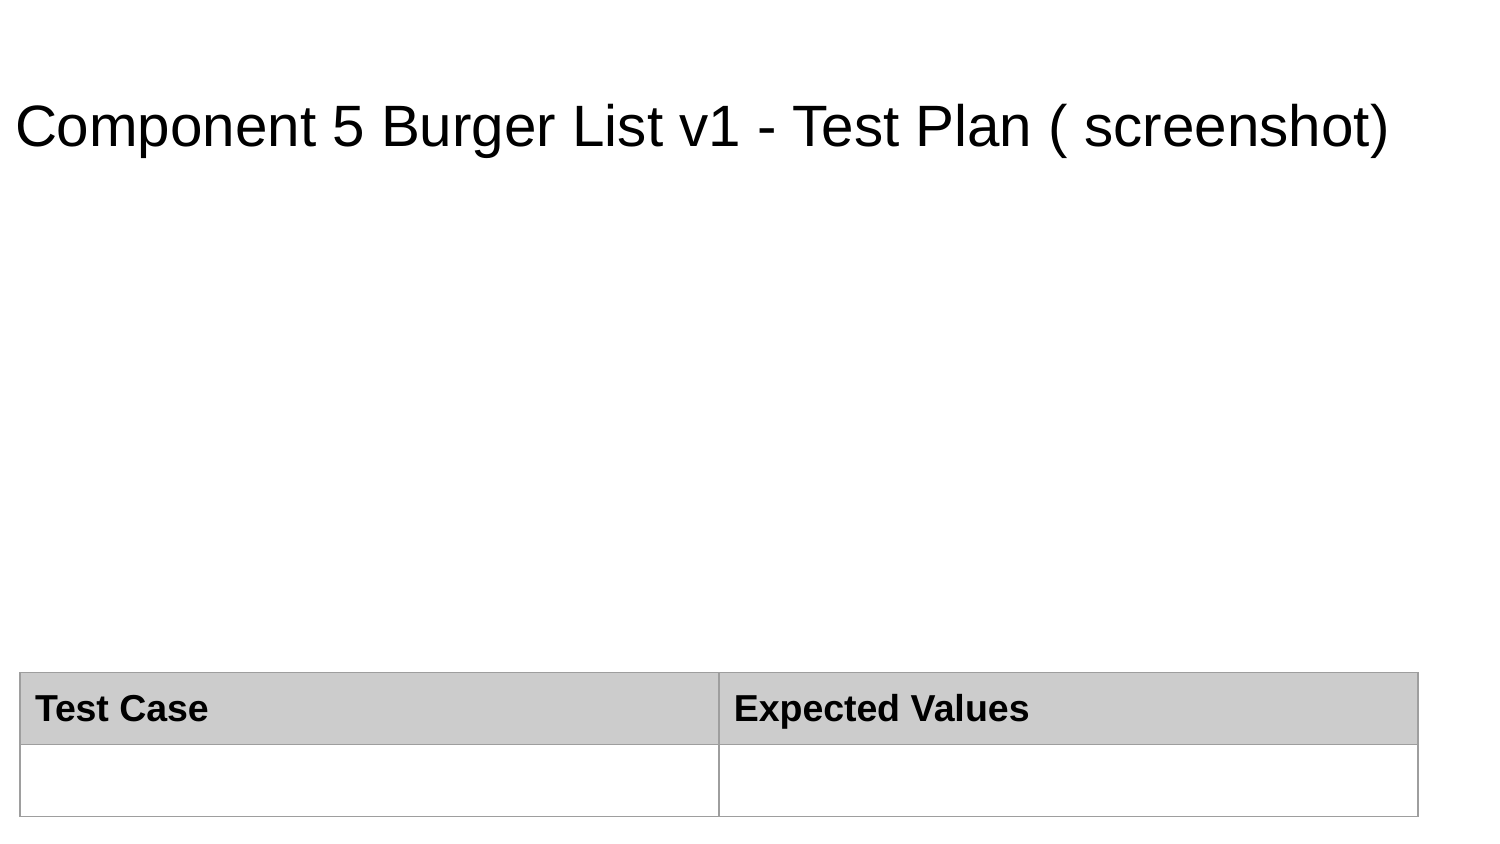

# Component 5 Burger List v1 - Test Plan ( screenshot)
| Test Case | Expected Values |
| --- | --- |
|  |  |